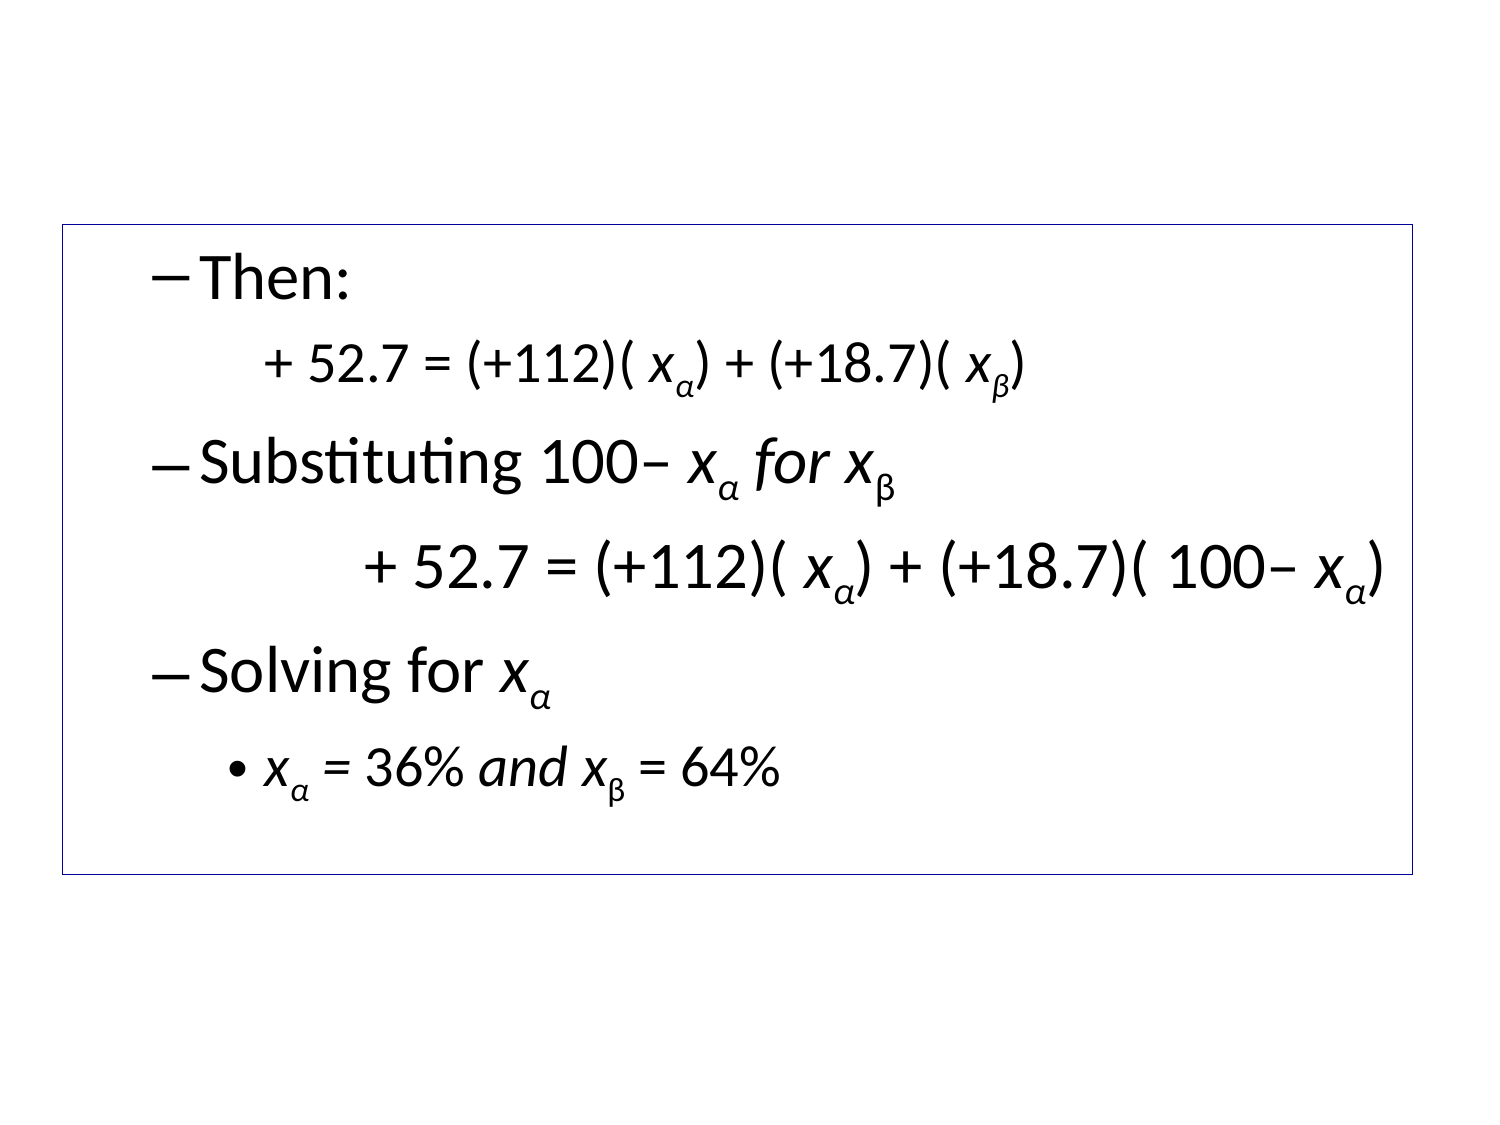

Then:
	+ 52.7 = (+112)( xα) + (+18.7)( xβ)
Substituting 100‒ xα for xβ
		 + 52.7 = (+112)( xα) + (+18.7)( 100‒ xα)
Solving for xα
xα = 36% and xβ = 64%